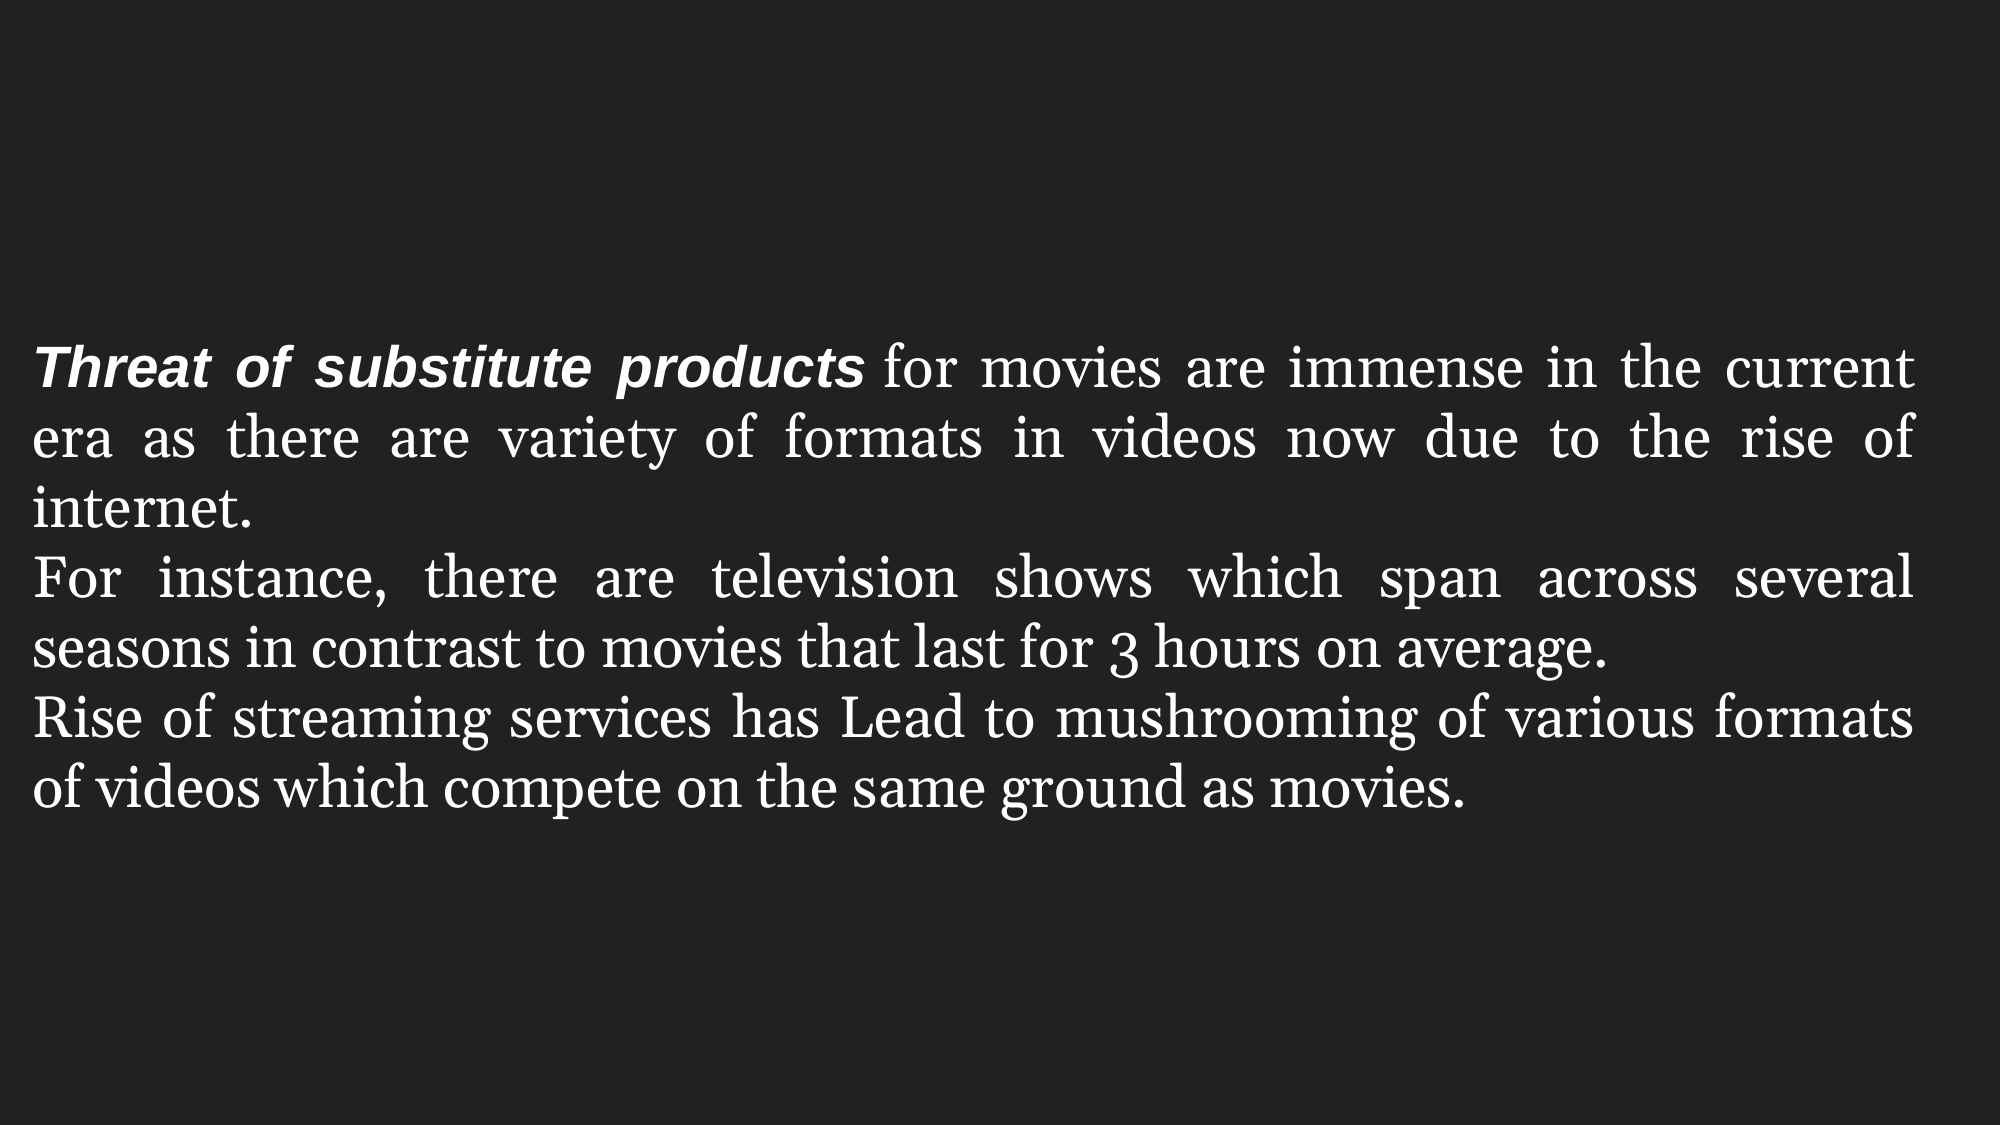

Threat of substitute products for movies are immense in the current era as there are variety of formats in videos now due to the rise of internet.
For instance, there are television shows which span across several seasons in contrast to movies that last for 3 hours on average.
Rise of streaming services has Lead to mushrooming of various formats of videos which compete on the same ground as movies.